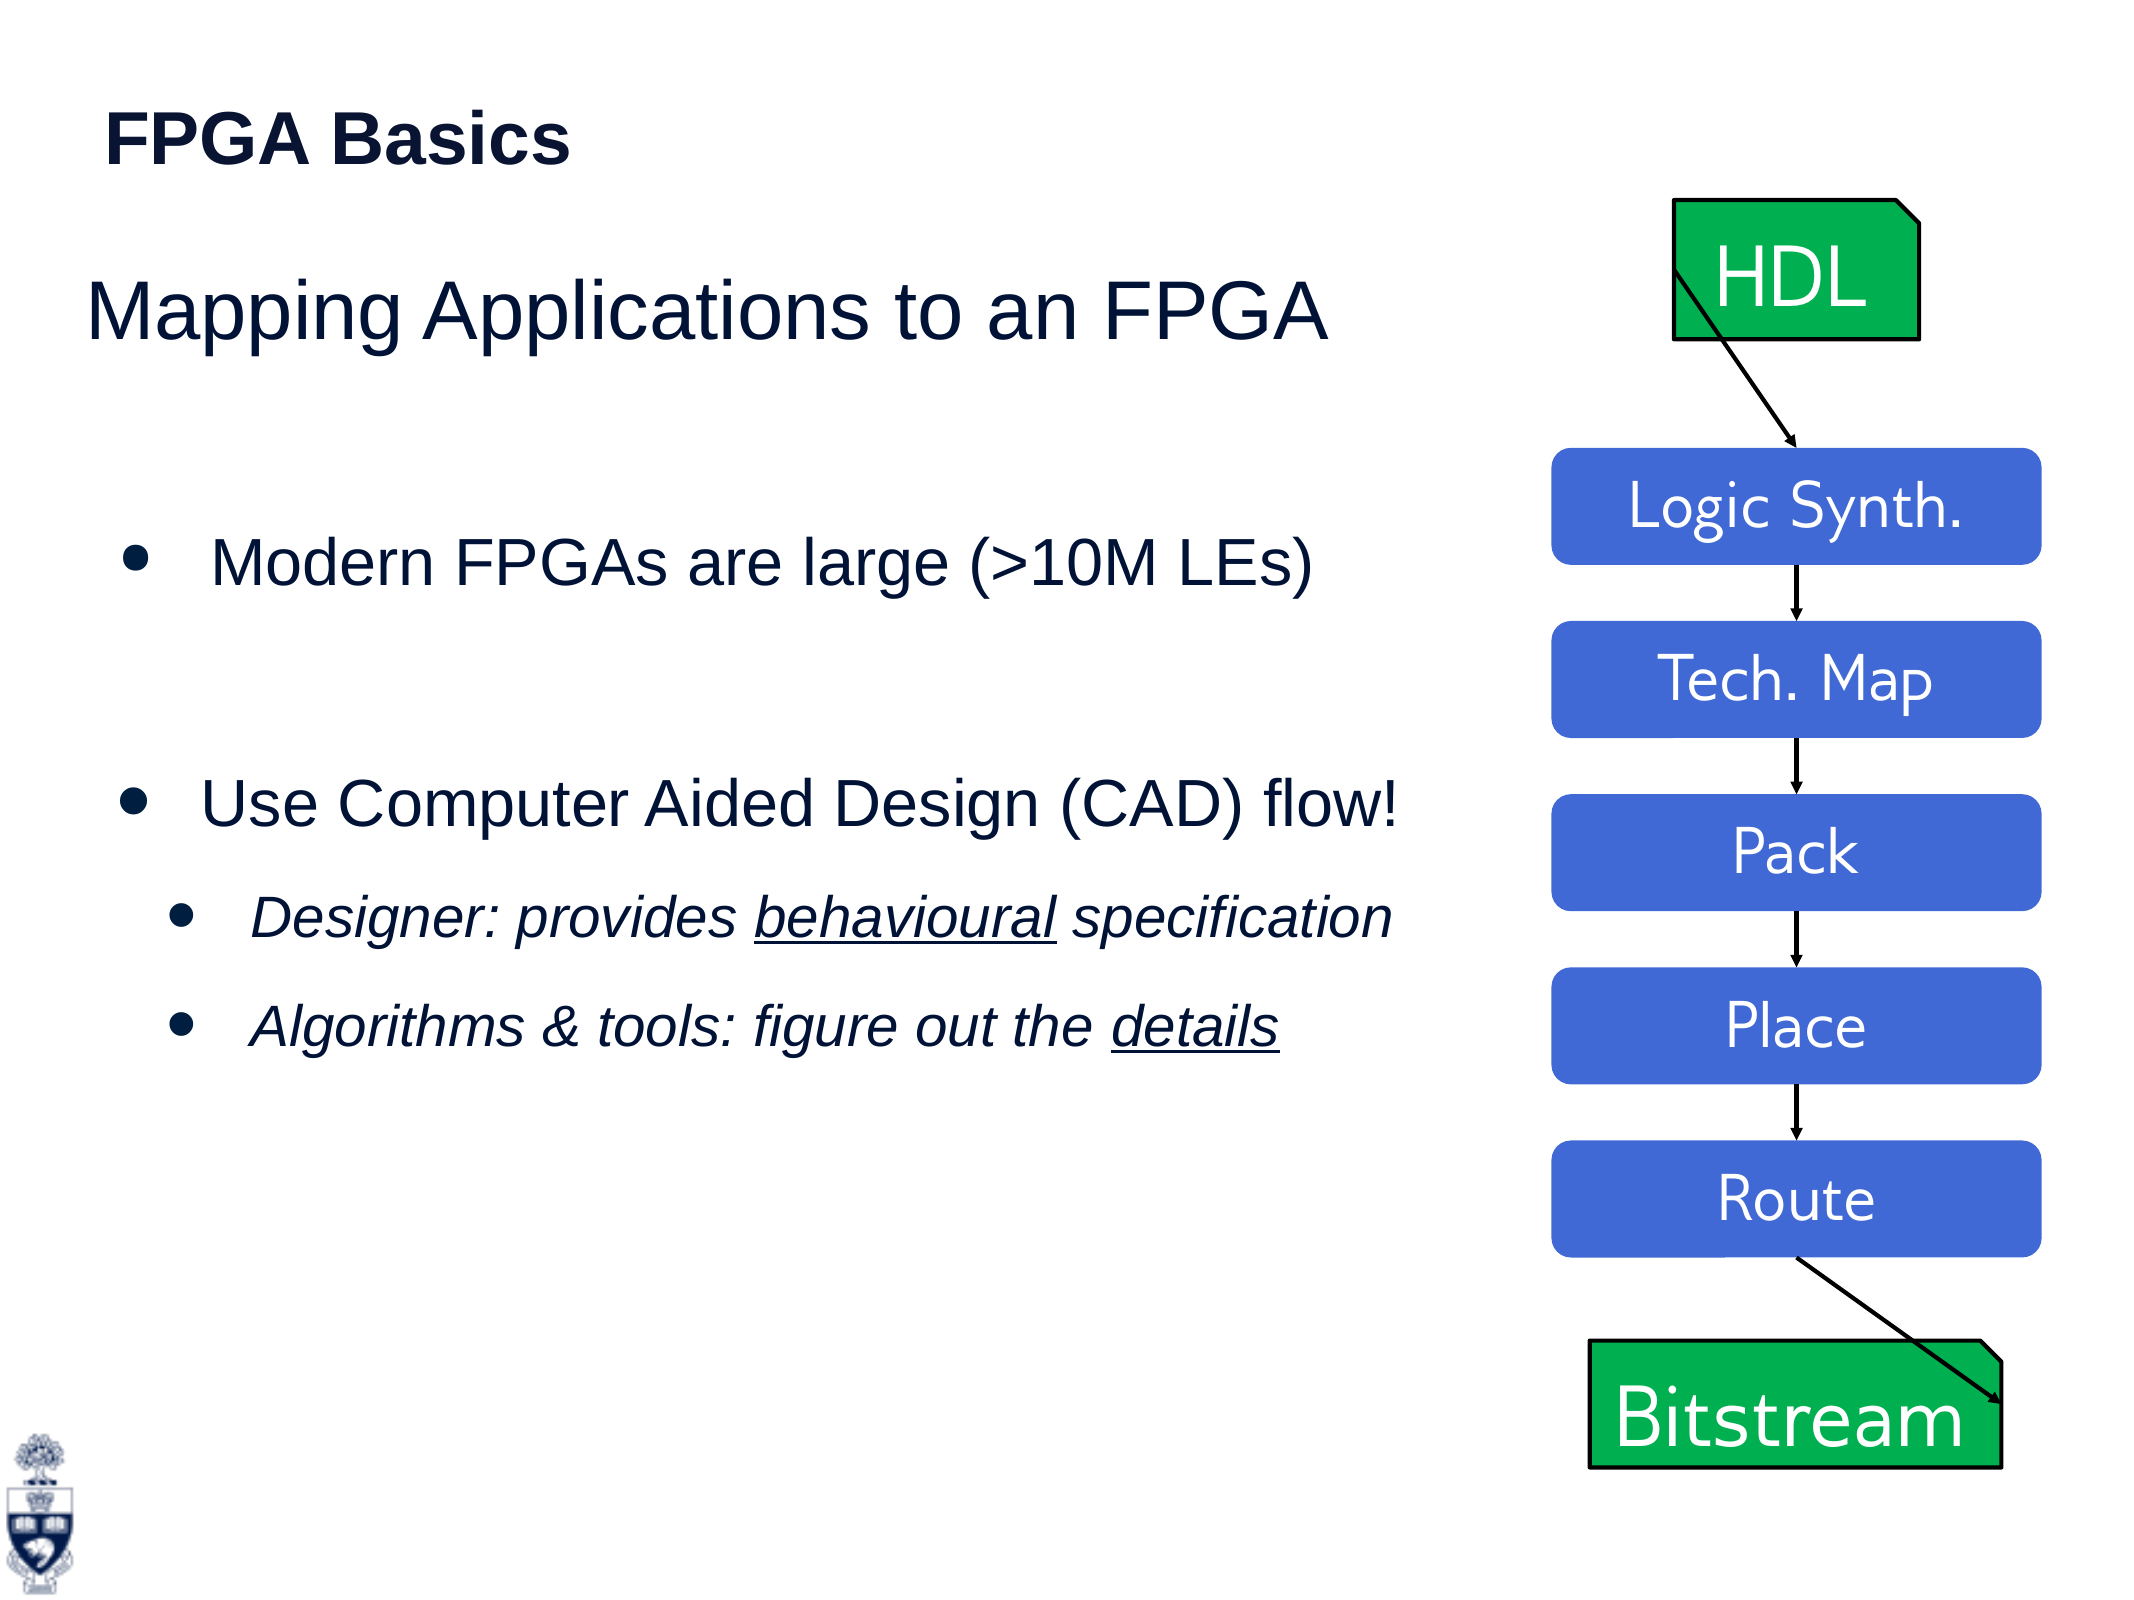

# FPGA Basics
HDL
Logic Synth.
Tech. Map
Pack
Place
Route
Bitstream
Mapping Applications to an FPGA

Modern FPGAs are large (>10M LEs)

Use Computer Aided Design (CAD) flow!
Designer: provides behavioural specification
Algorithms & tools: figure out the details